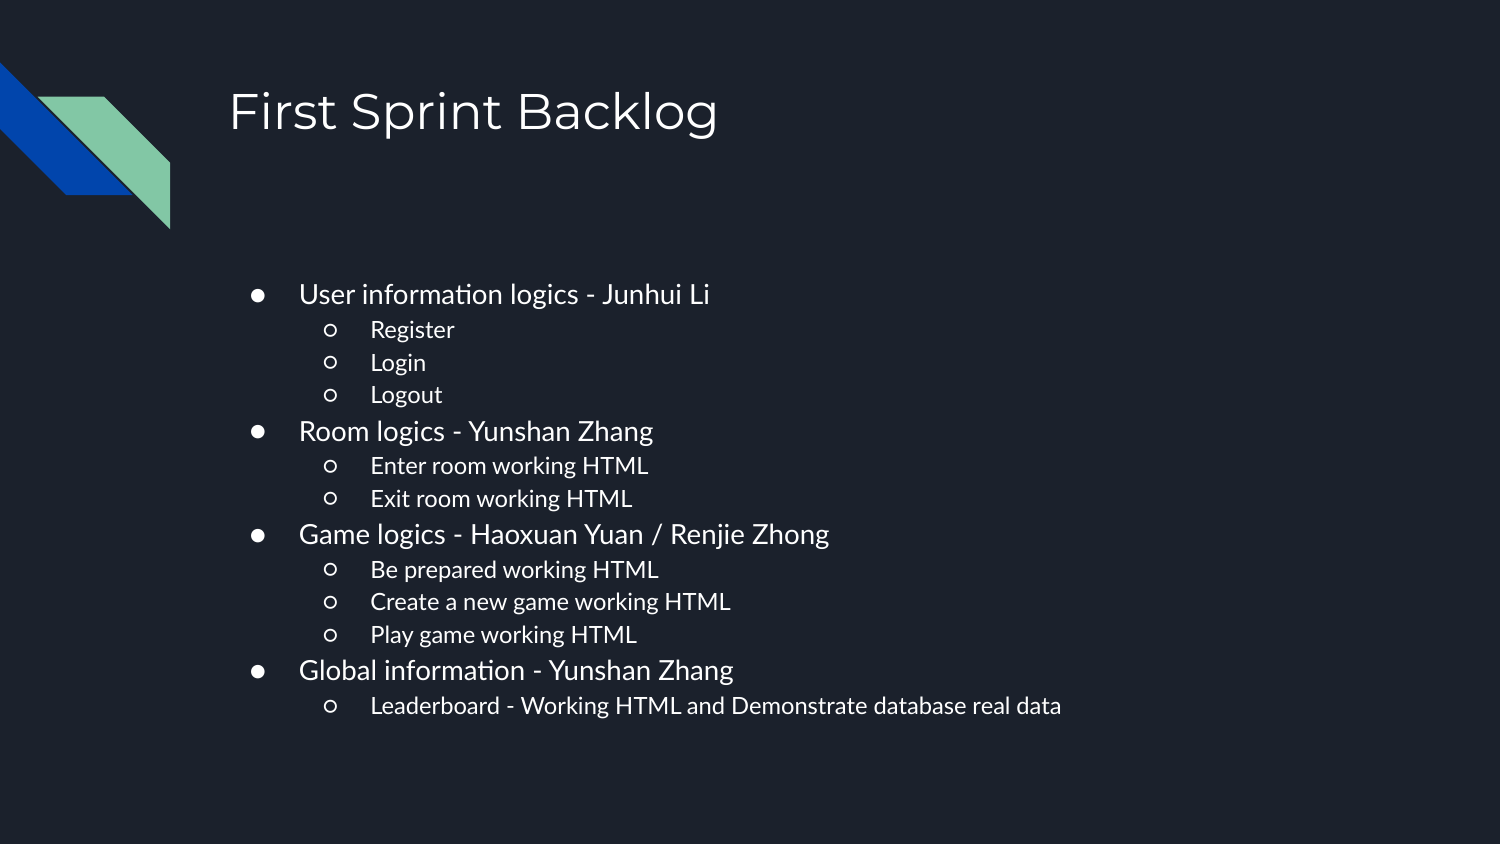

# First Sprint Backlog
User information logics - Junhui Li
Register
Login
Logout
Room logics - Yunshan Zhang
Enter room working HTML
Exit room working HTML
Game logics - Haoxuan Yuan / Renjie Zhong
Be prepared working HTML
Create a new game working HTML
Play game working HTML
Global information - Yunshan Zhang
Leaderboard - Working HTML and Demonstrate database real data